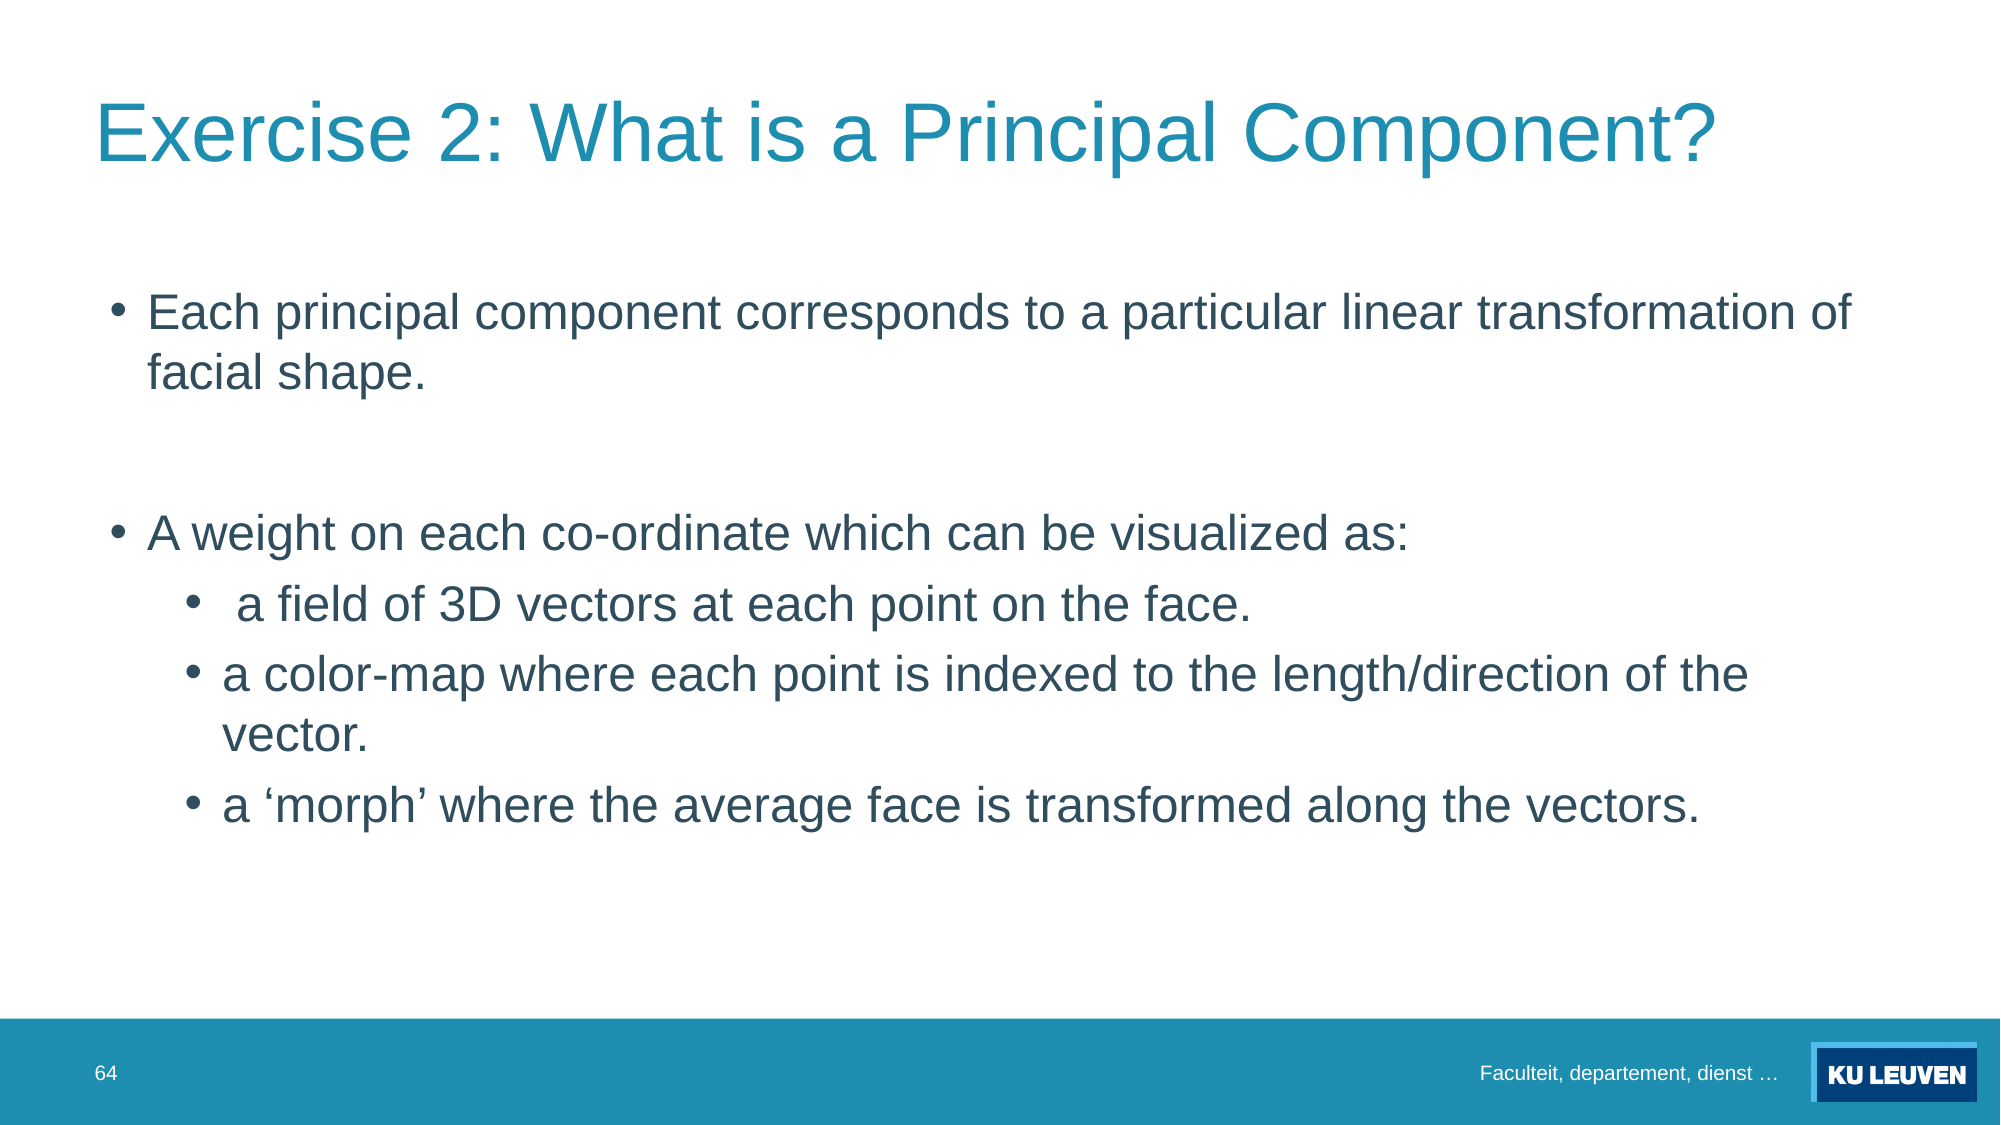

# Exercise 2: What is a Principal Component?
Each principal component corresponds to a particular linear transformation of facial shape.

A weight on each co-ordinate which can be visualized as:
 a field of 3D vectors at each point on the face.
a color-map where each point is indexed to the length/direction of the vector.
a ‘morph’ where the average face is transformed along the vectors.

64
Faculteit, departement, dienst …